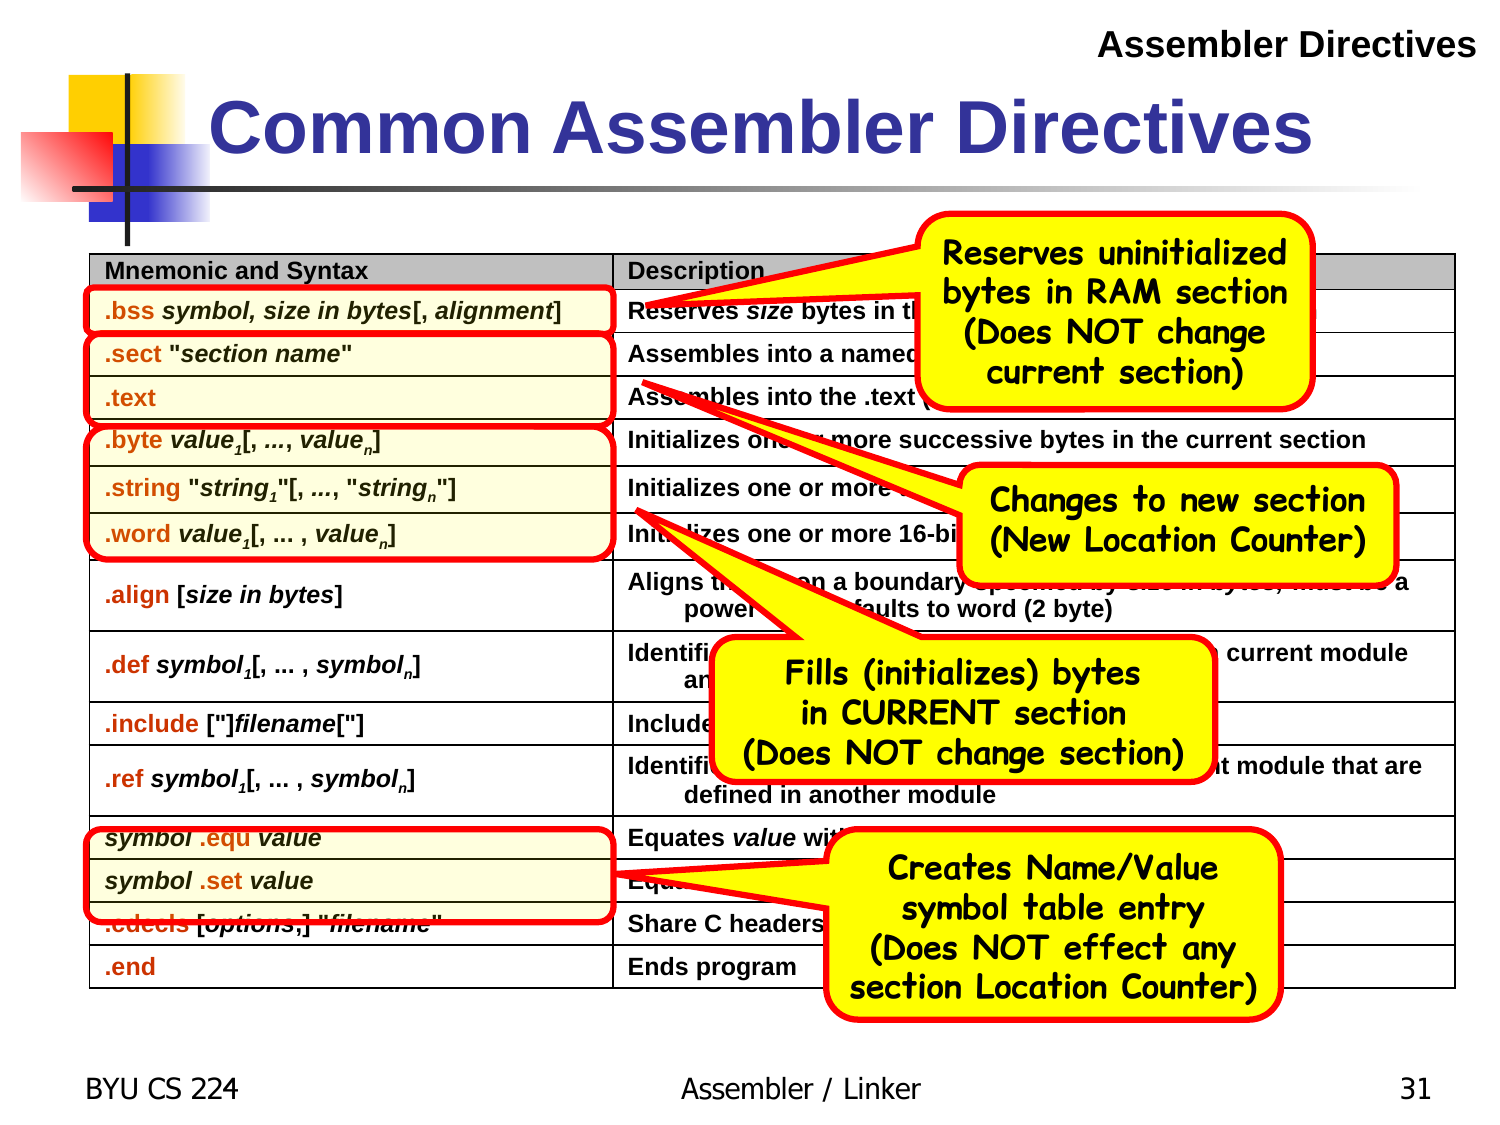

Assembler Directives
# Common Assembler Directives
Reserves uninitialized
bytes in RAM section
(Does NOT change
current section)

| Mnemonic and Syntax | Description |
| --- | --- |
| .bss symbol, size in bytes[, alignment] | Reserves size bytes in the .bss (uninitialized data) section |
| .sect "section name" | Assembles into a named (initialized) section |
| .text | Assembles into the .text (executable code) section |
| .byte value1[, ..., valuen] | Initializes one or more successive bytes in the current section |
| .string "string1"[, ..., "stringn"] | Initializes one or more text strings |
| .word value1[, ... , valuen] | Initializes one or more 16-bit integers |
| .align [size in bytes] | Aligns the LC on a boundary specified by size in bytes; must be a power of 2; defaults to word (2 byte) |
| .def symbol1[, ... , symboln] | Identifies one or more symbols that are defined in current module and that can be used in other modules |
| .include ["]filename["] | Includes source statements from another file |
| .ref symbol1[, ... , symboln] | Identifies one or more symbols used in the current module that are defined in another module |
| symbol .equ value | Equates value with symbol |
| symbol .set value | Equates value with symbol |
| .cdecls [options,] "filename" | Share C headers between C and assembly code |
| .end | Ends program |

Changes to new section
(New Location Counter)

Fills (initializes) bytes
in CURRENT section
(Does NOT change section)

Creates Name/Value
symbol table entry
(Does NOT effect any
section Location Counter)
BYU CS 224
Assembler / Linker
31